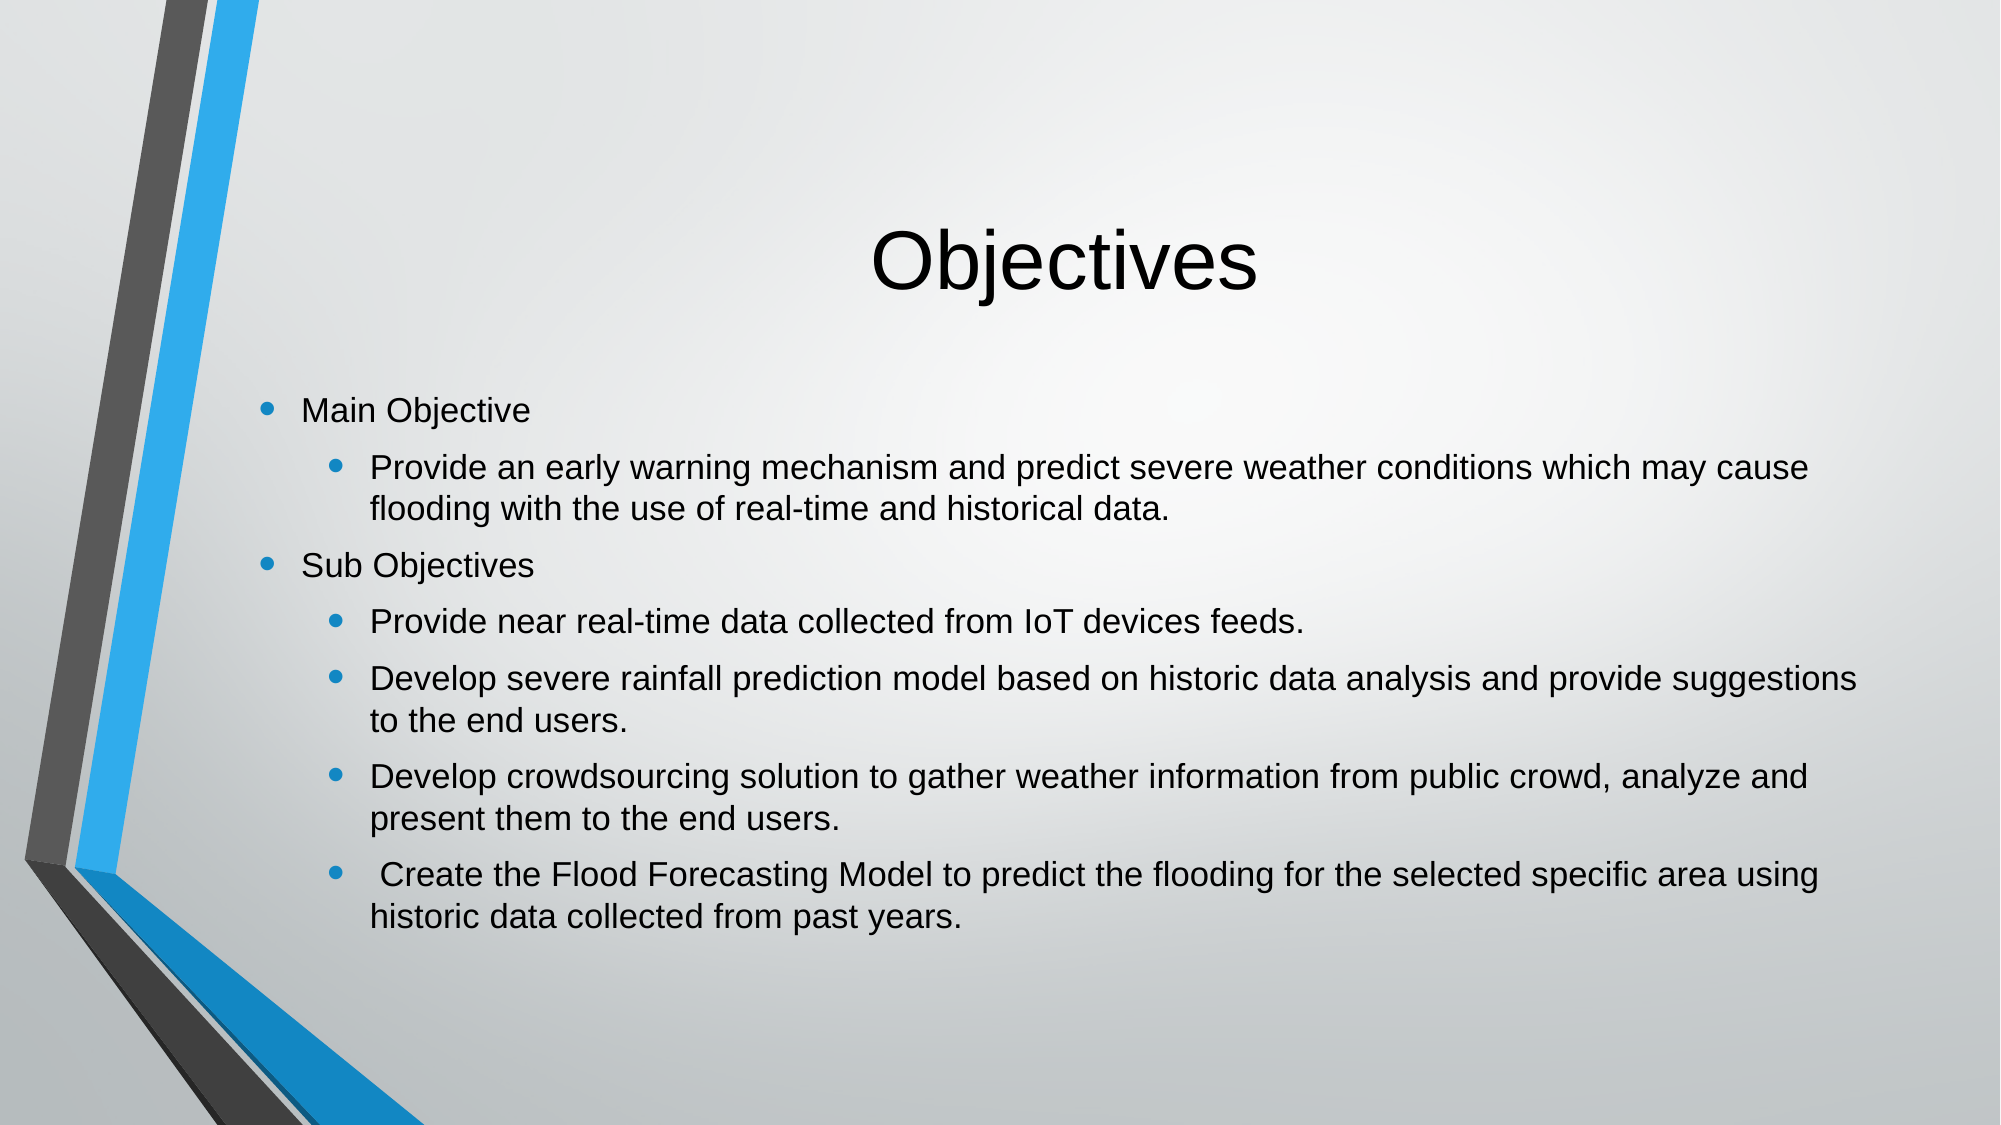

# Objectives
Main Objective
Provide an early warning mechanism and predict severe weather conditions which may cause flooding with the use of real-time and historical data.
Sub Objectives
Provide near real-time data collected from IoT devices feeds.
Develop severe rainfall prediction model based on historic data analysis and provide suggestions to the end users.
Develop crowdsourcing solution to gather weather information from public crowd, analyze and present them to the end users.
 Create the Flood Forecasting Model to predict the flooding for the selected specific area using historic data collected from past years.